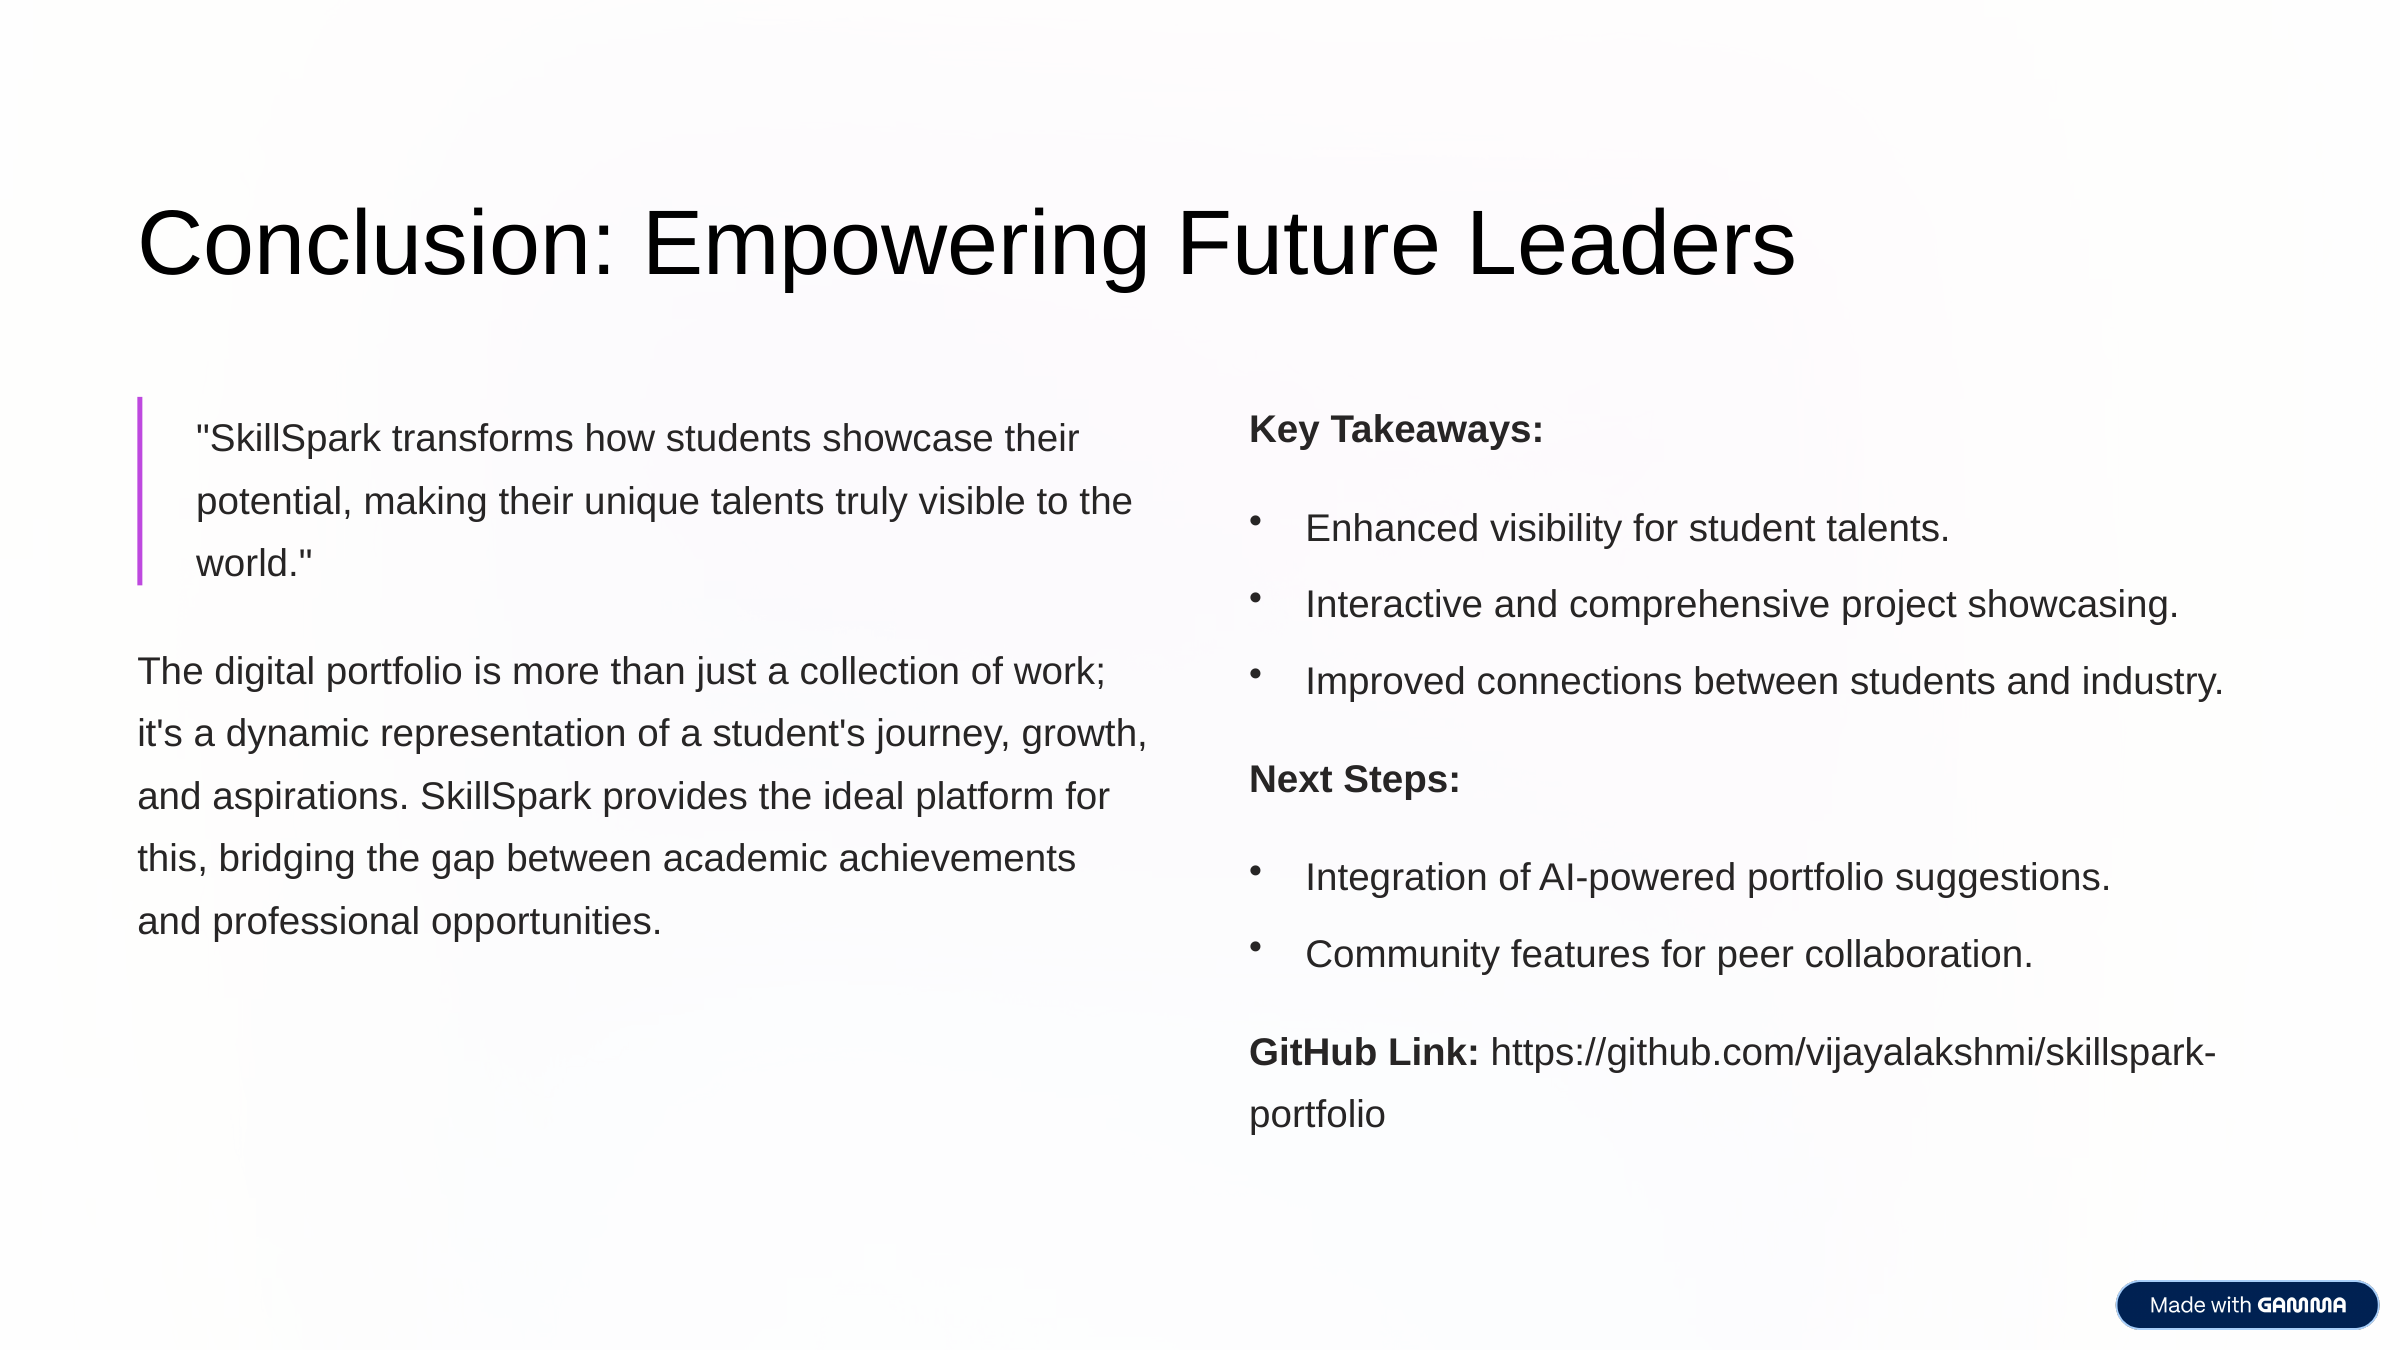

Conclusion: Empowering Future Leaders
Key Takeaways:

"SkillSpark transforms how students showcase their potential, making their unique talents truly visible to the world."
Enhanced visibility for student talents.
Interactive and comprehensive project showcasing.
The digital portfolio is more than just a collection of work; it's a dynamic representation of a student's journey, growth, and aspirations. SkillSpark provides the ideal platform for this, bridging the gap between academic achievements and professional opportunities.
Improved connections between students and industry.
Next Steps:
Integration of AI-powered portfolio suggestions.
Community features for peer collaboration.
GitHub Link: https://github.com/vijayalakshmi/skillspark-portfolio